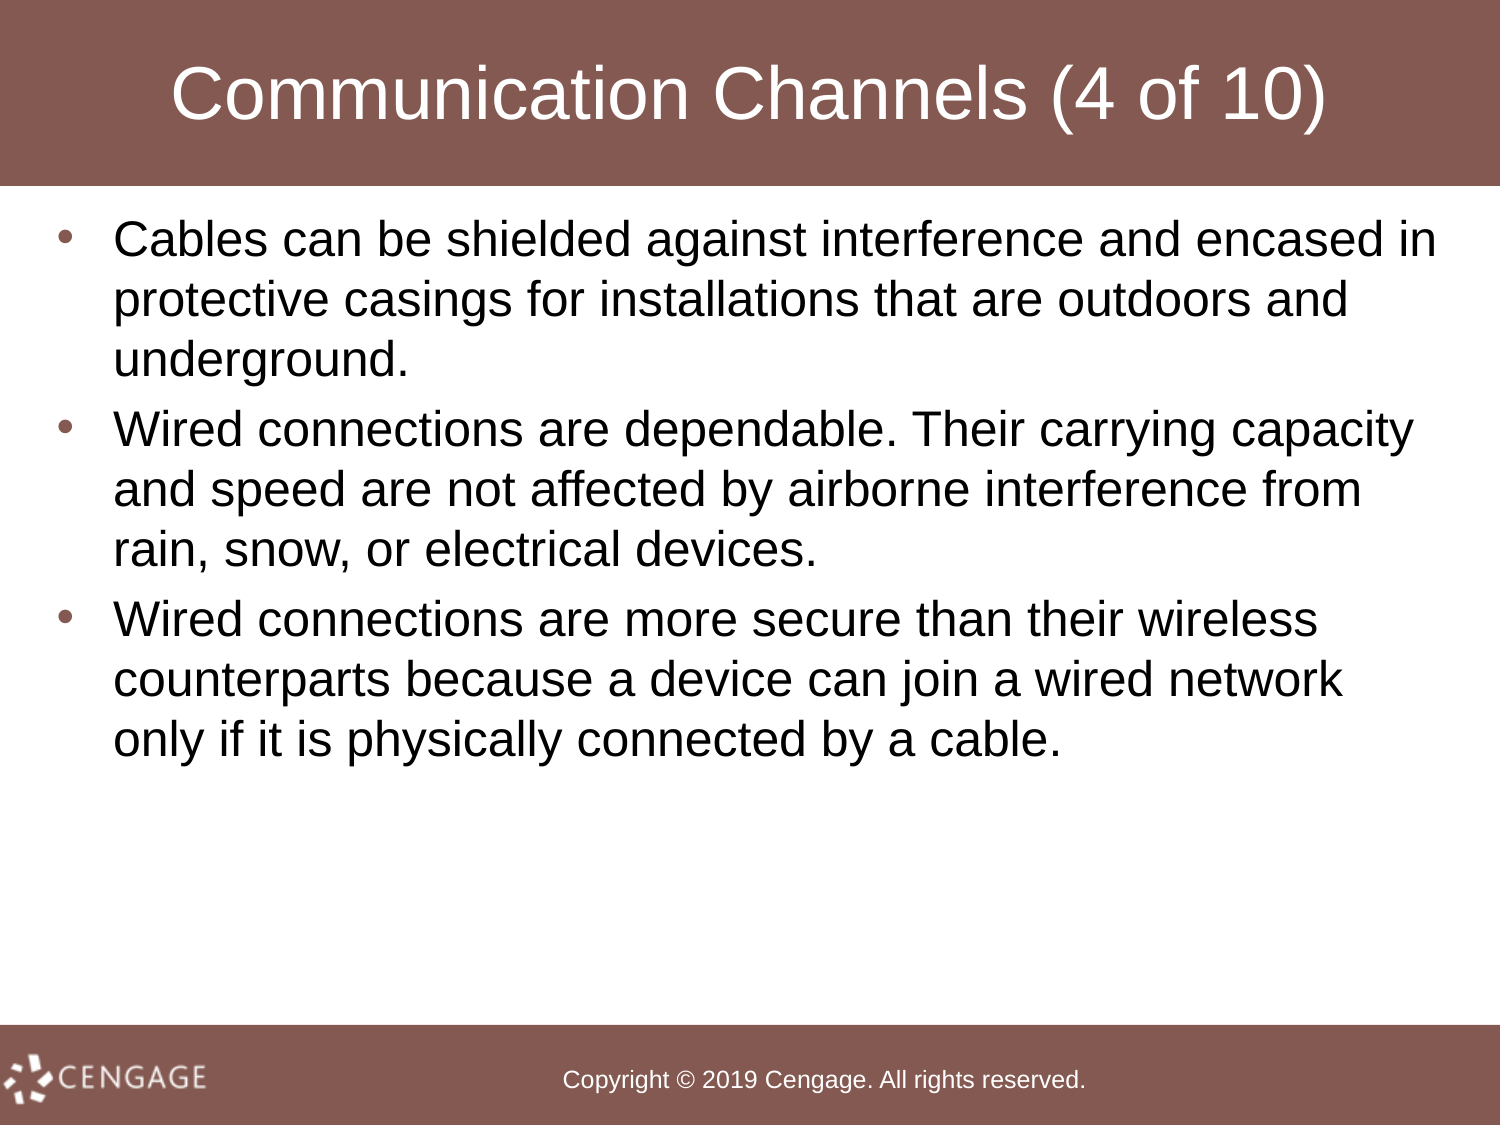

# Communication Channels (4 of 10)
Cables can be shielded against interference and encased in protective casings for installations that are outdoors and underground.
Wired connections are dependable. Their carrying capacity and speed are not affected by airborne interference from rain, snow, or electrical devices.
Wired connections are more secure than their wireless counterparts because a device can join a wired network only if it is physically connected by a cable.